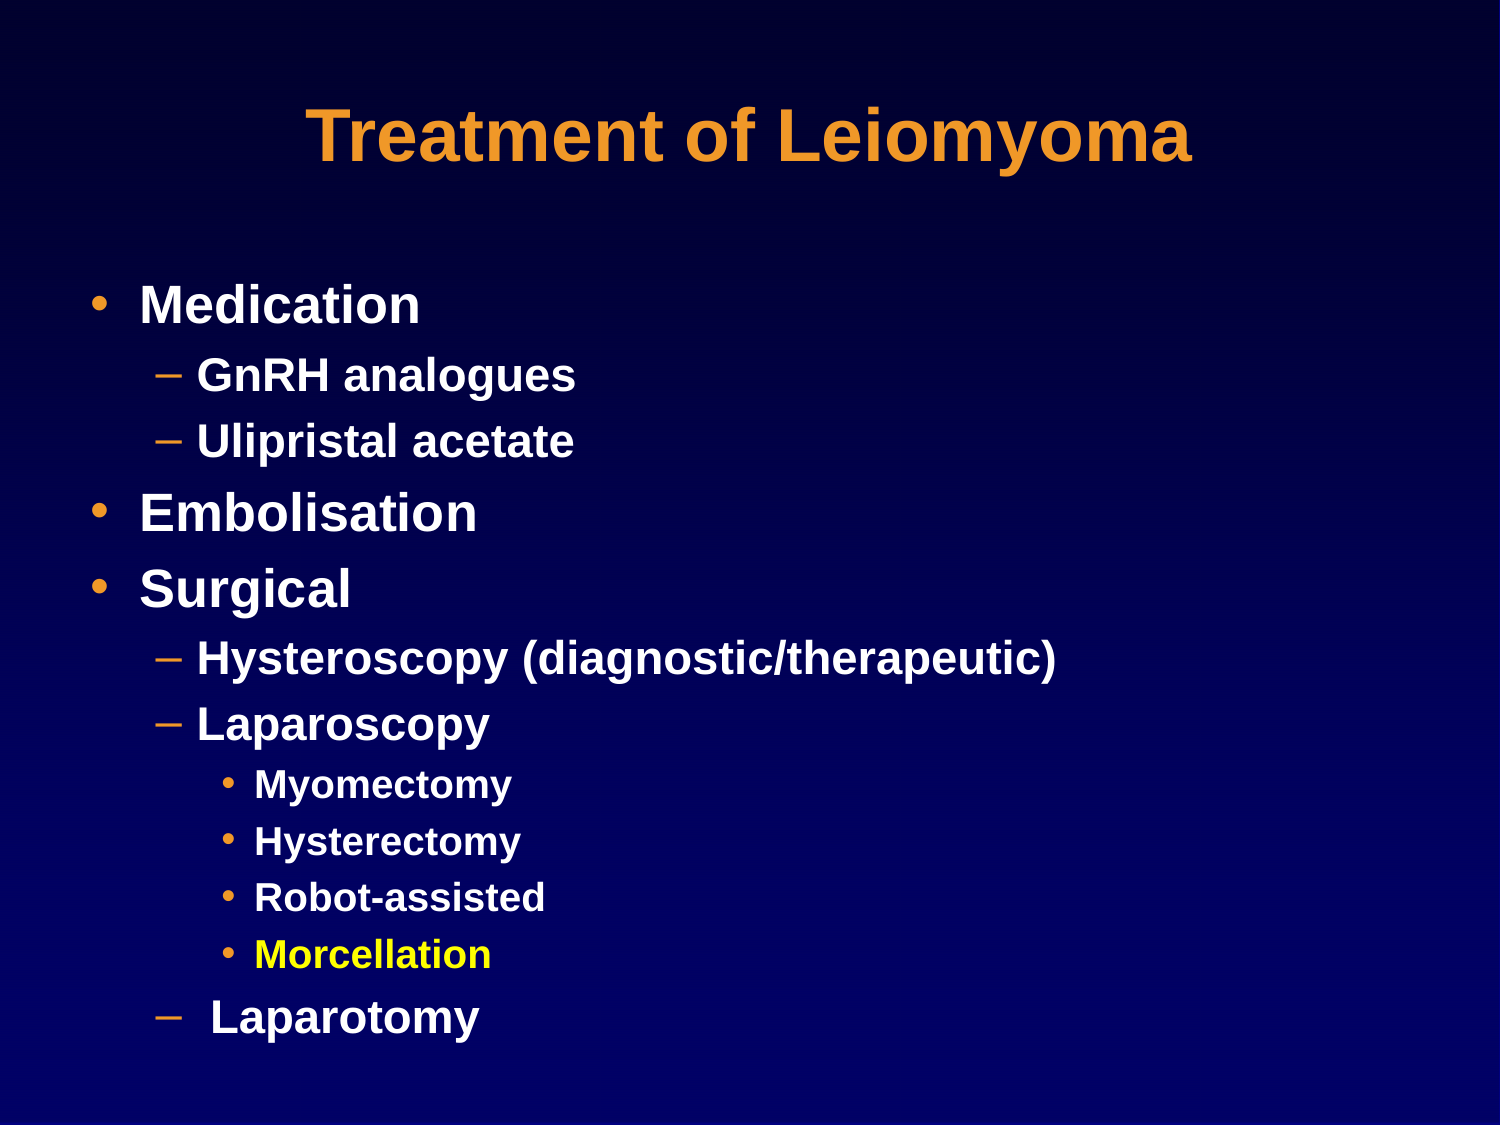

# Treatment of Leiomyoma
Medication
GnRH analogues
Ulipristal acetate
Embolisation
Surgical
Hysteroscopy (diagnostic/therapeutic)
Laparoscopy
Myomectomy
Hysterectomy
Robot-assisted
Morcellation
 Laparotomy